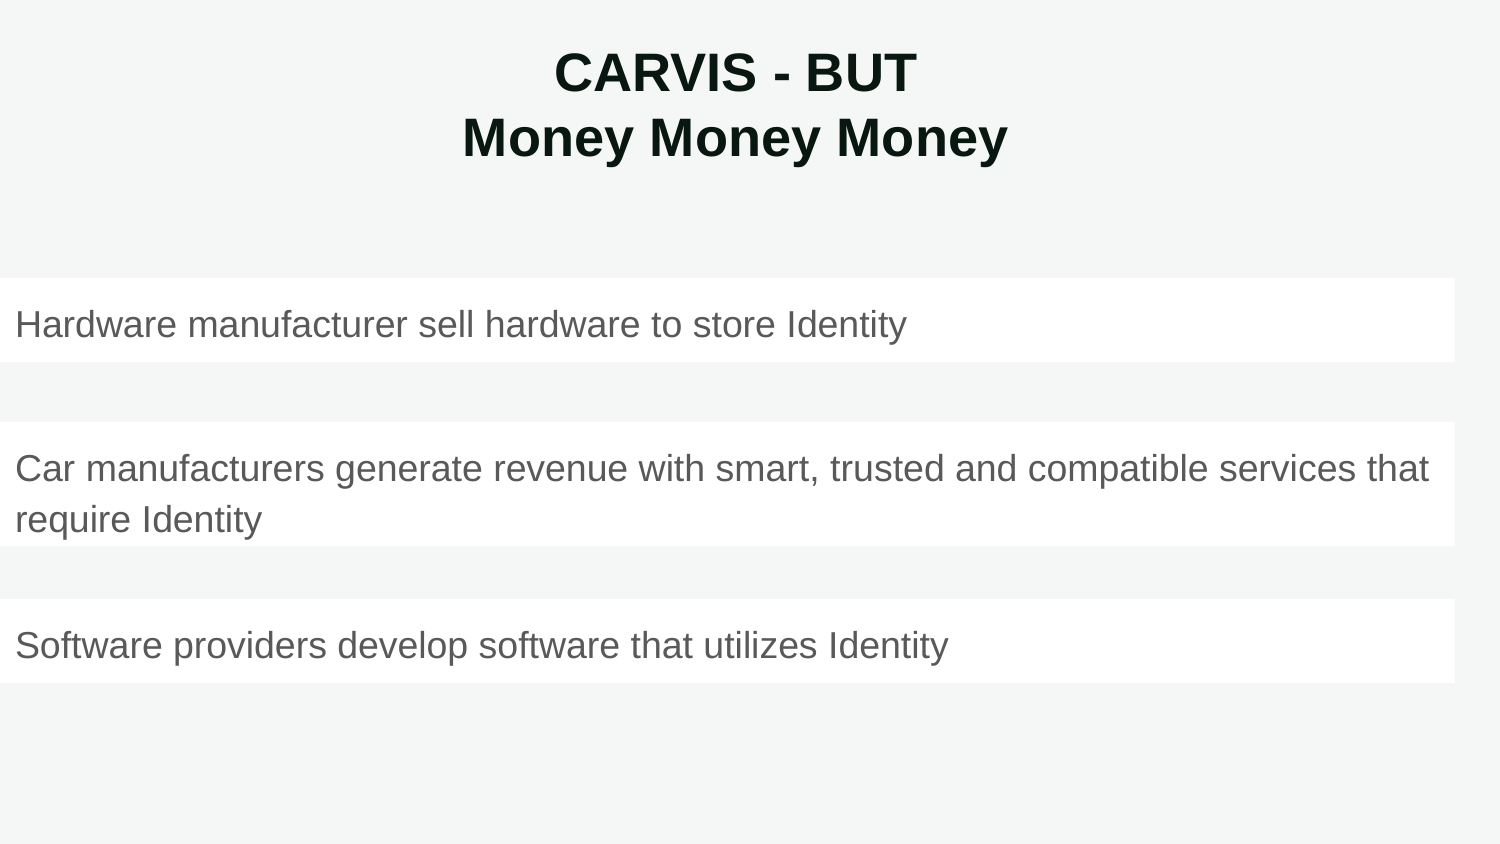

CARVIS - BUT
Money Money Money
Hardware manufacturer sell hardware to store Identity

Car manufacturers generate revenue with smart, trusted and compatible services that require Identity

Software providers develop software that utilizes Identity